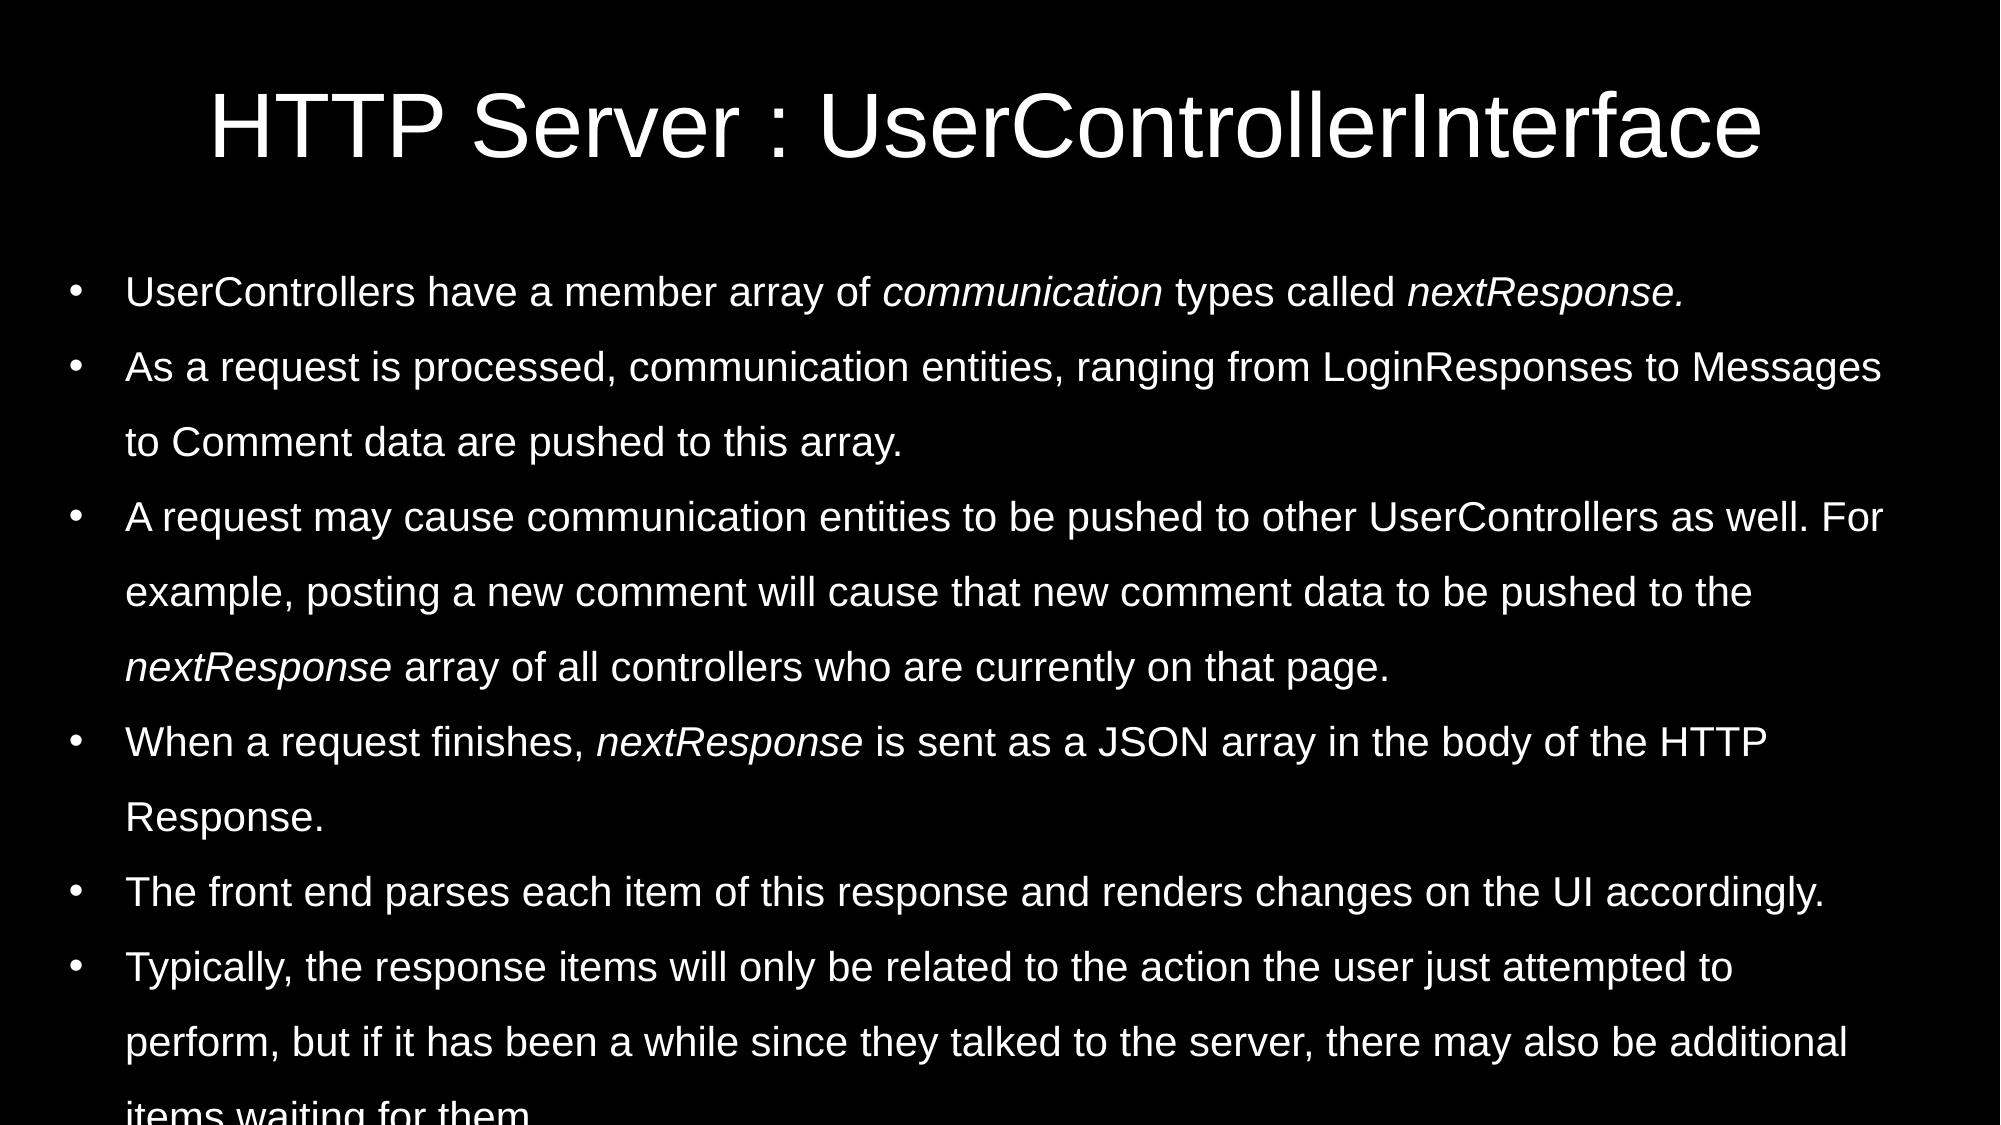

HTTP Server : UserControllerInterface
UserControllers have a member array of communication types called nextResponse.
As a request is processed, communication entities, ranging from LoginResponses to Messages to Comment data are pushed to this array.
A request may cause communication entities to be pushed to other UserControllers as well. For example, posting a new comment will cause that new comment data to be pushed to the nextResponse array of all controllers who are currently on that page.
When a request finishes, nextResponse is sent as a JSON array in the body of the HTTP Response.
The front end parses each item of this response and renders changes on the UI accordingly.
Typically, the response items will only be related to the action the user just attempted to perform, but if it has been a while since they talked to the server, there may also be additional items waiting for them.